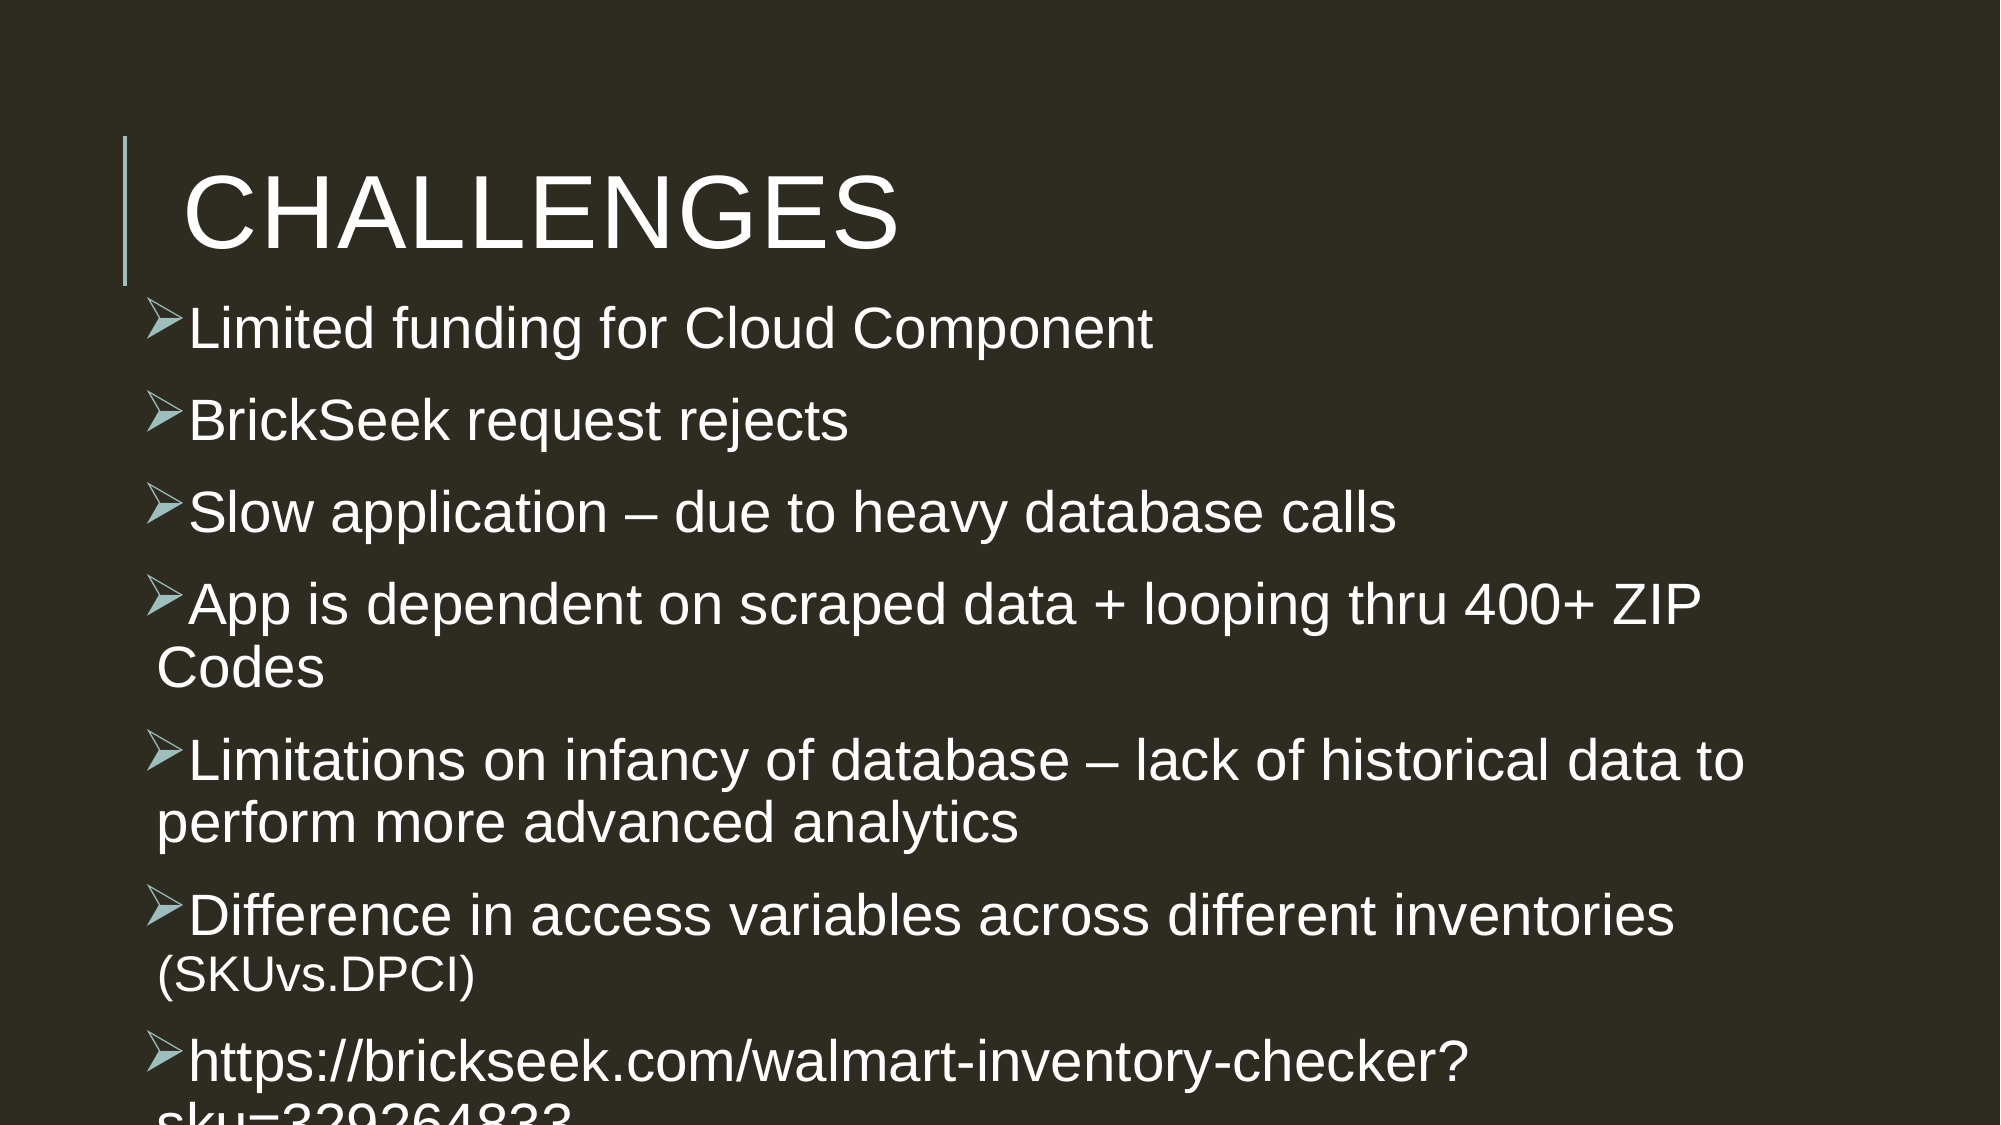

# Challenges
Limited funding for Cloud Component
BrickSeek request rejects
Slow application – due to heavy database calls
App is dependent on scraped data + looping thru 400+ ZIP Codes
Limitations on infancy of database – lack of historical data to perform more advanced analytics
Difference in access variables across different inventories (SKUvs.DPCI)
https://brickseek.com/walmart-inventory-checker?sku=329264833
https://brickseek.com/target-inventory-checker?sku=080-02-1714